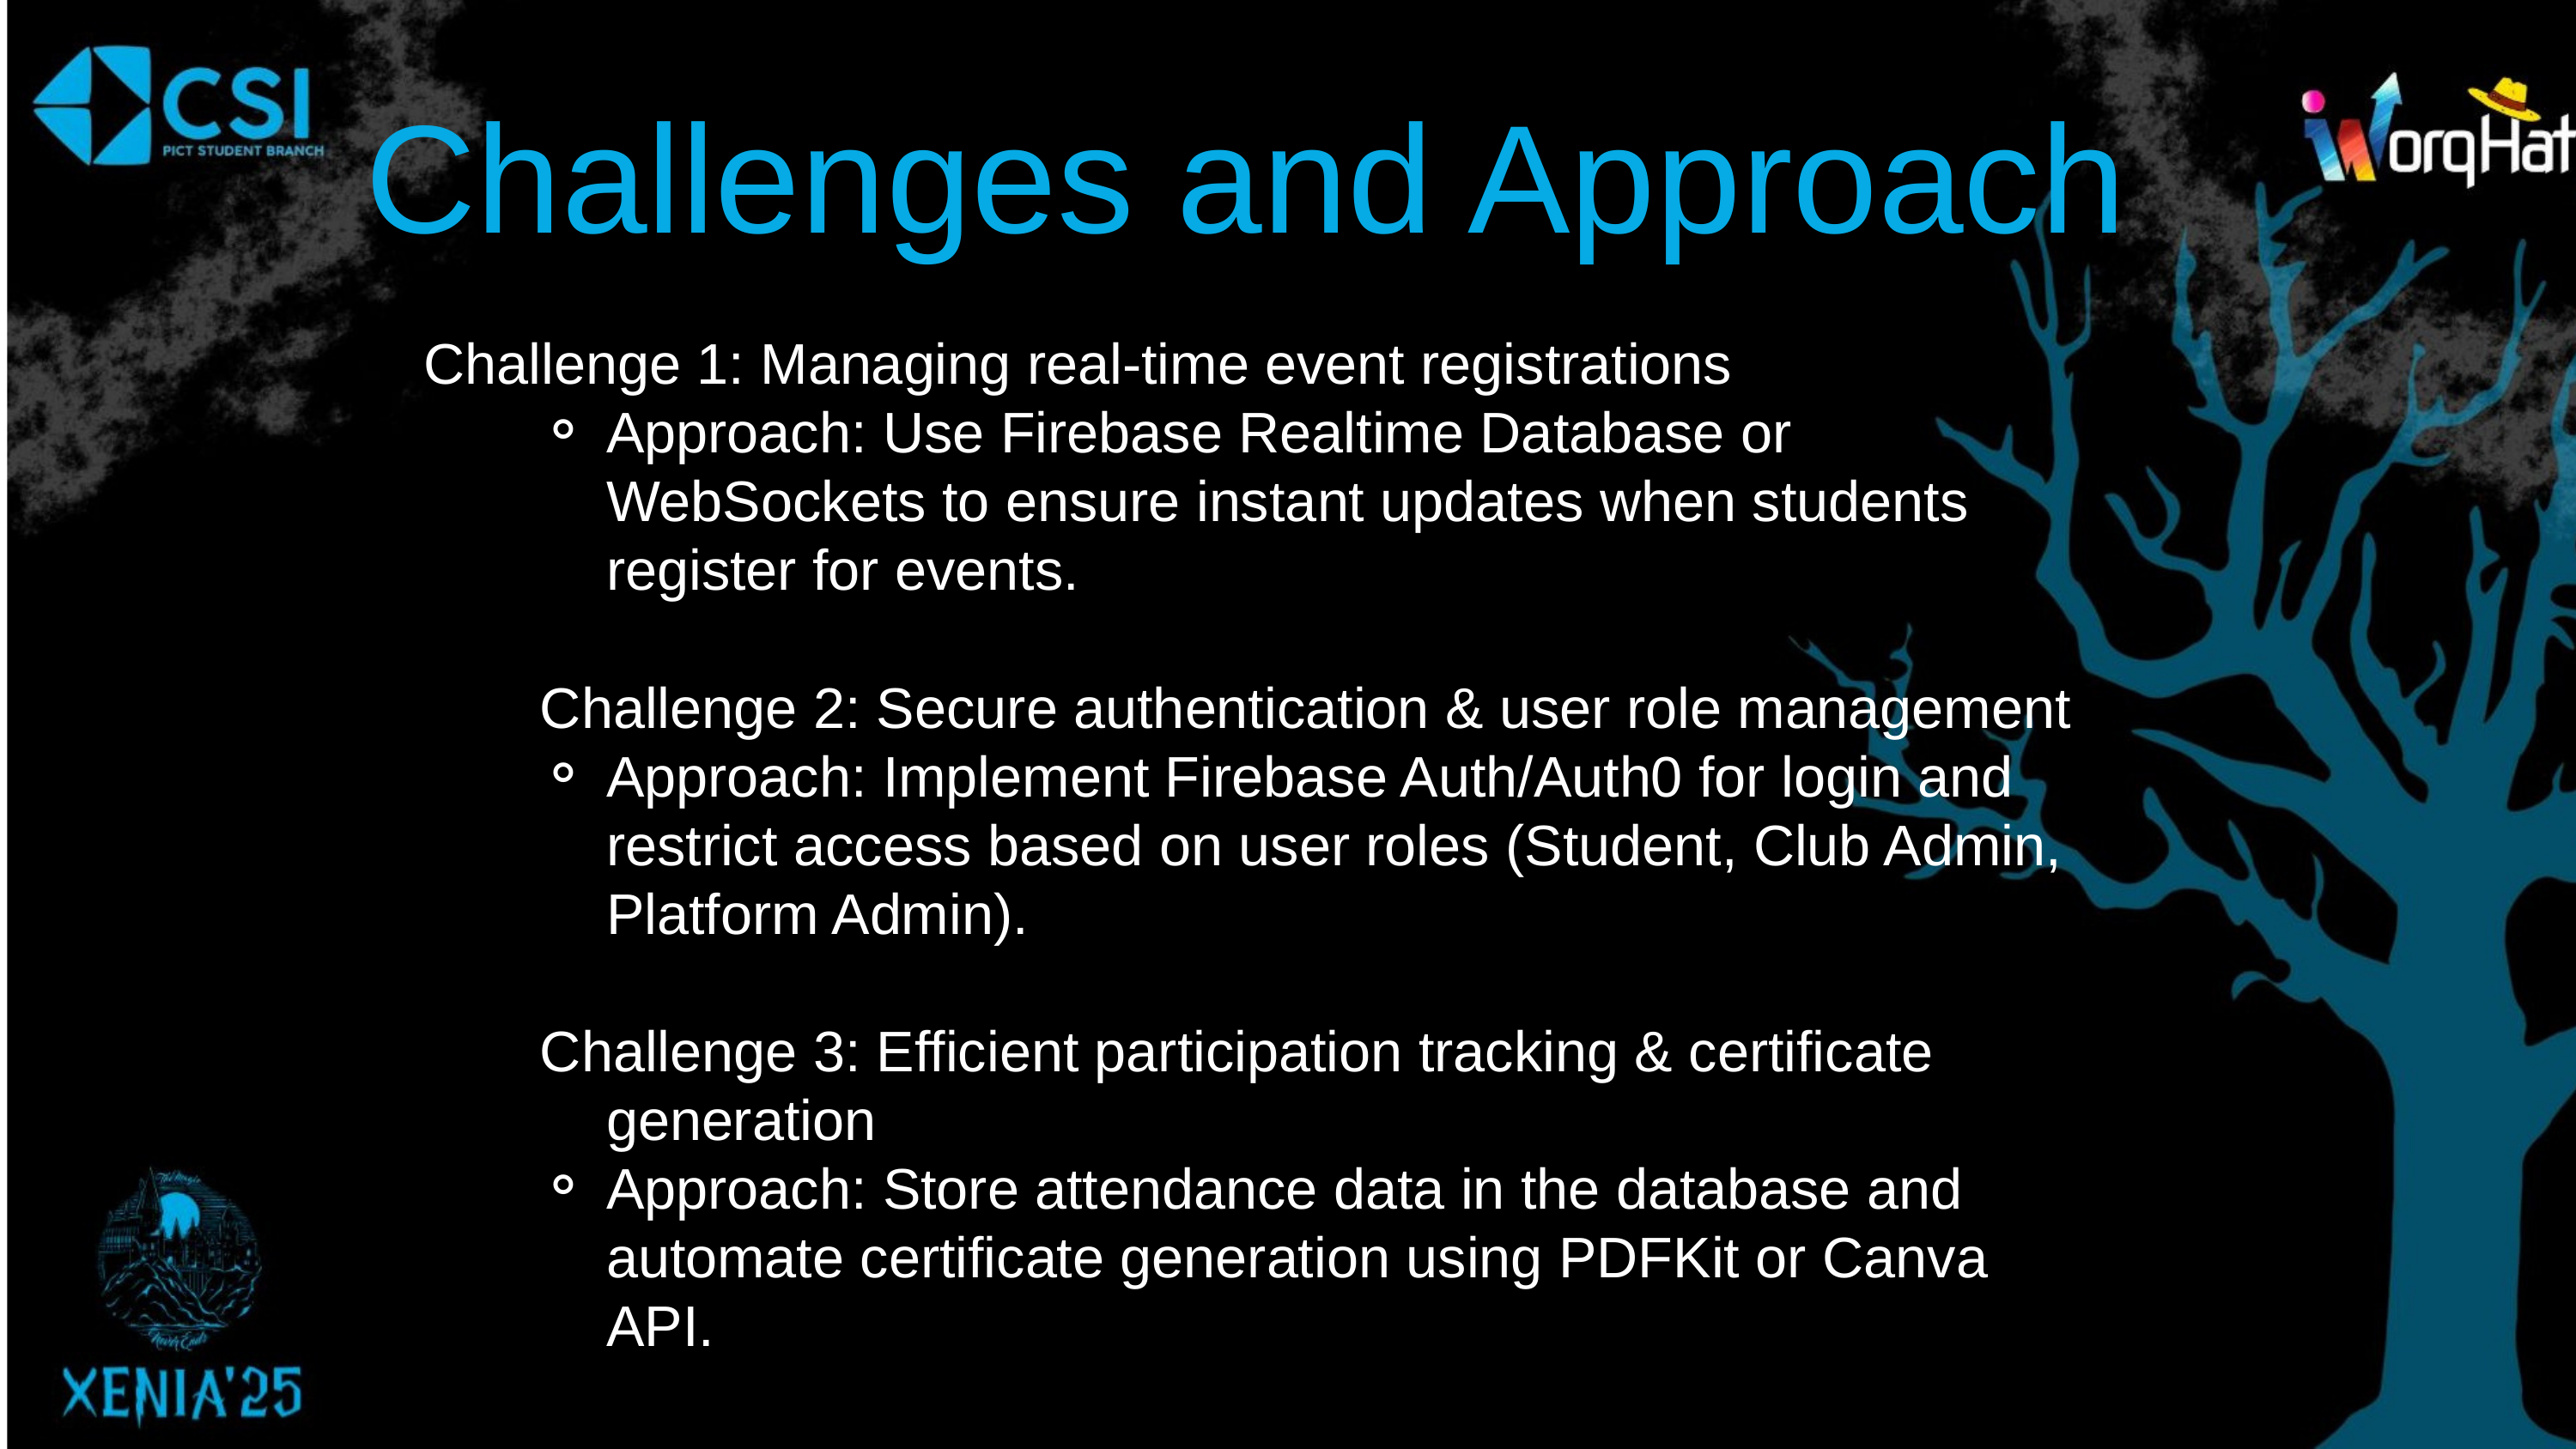

Challenges and Approach

 Challenge 1: Managing real-time event registrations
Approach: Use Firebase Realtime Database or WebSockets to ensure instant updates when students register for events.

Challenge 2: Secure authentication & user role management
Approach: Implement Firebase Auth/Auth0 for login and restrict access based on user roles (Student, Club Admin, Platform Admin).

Challenge 3: Efficient participation tracking & certificate generation
Approach: Store attendance data in the database and automate certificate generation using PDFKit or Canva API.